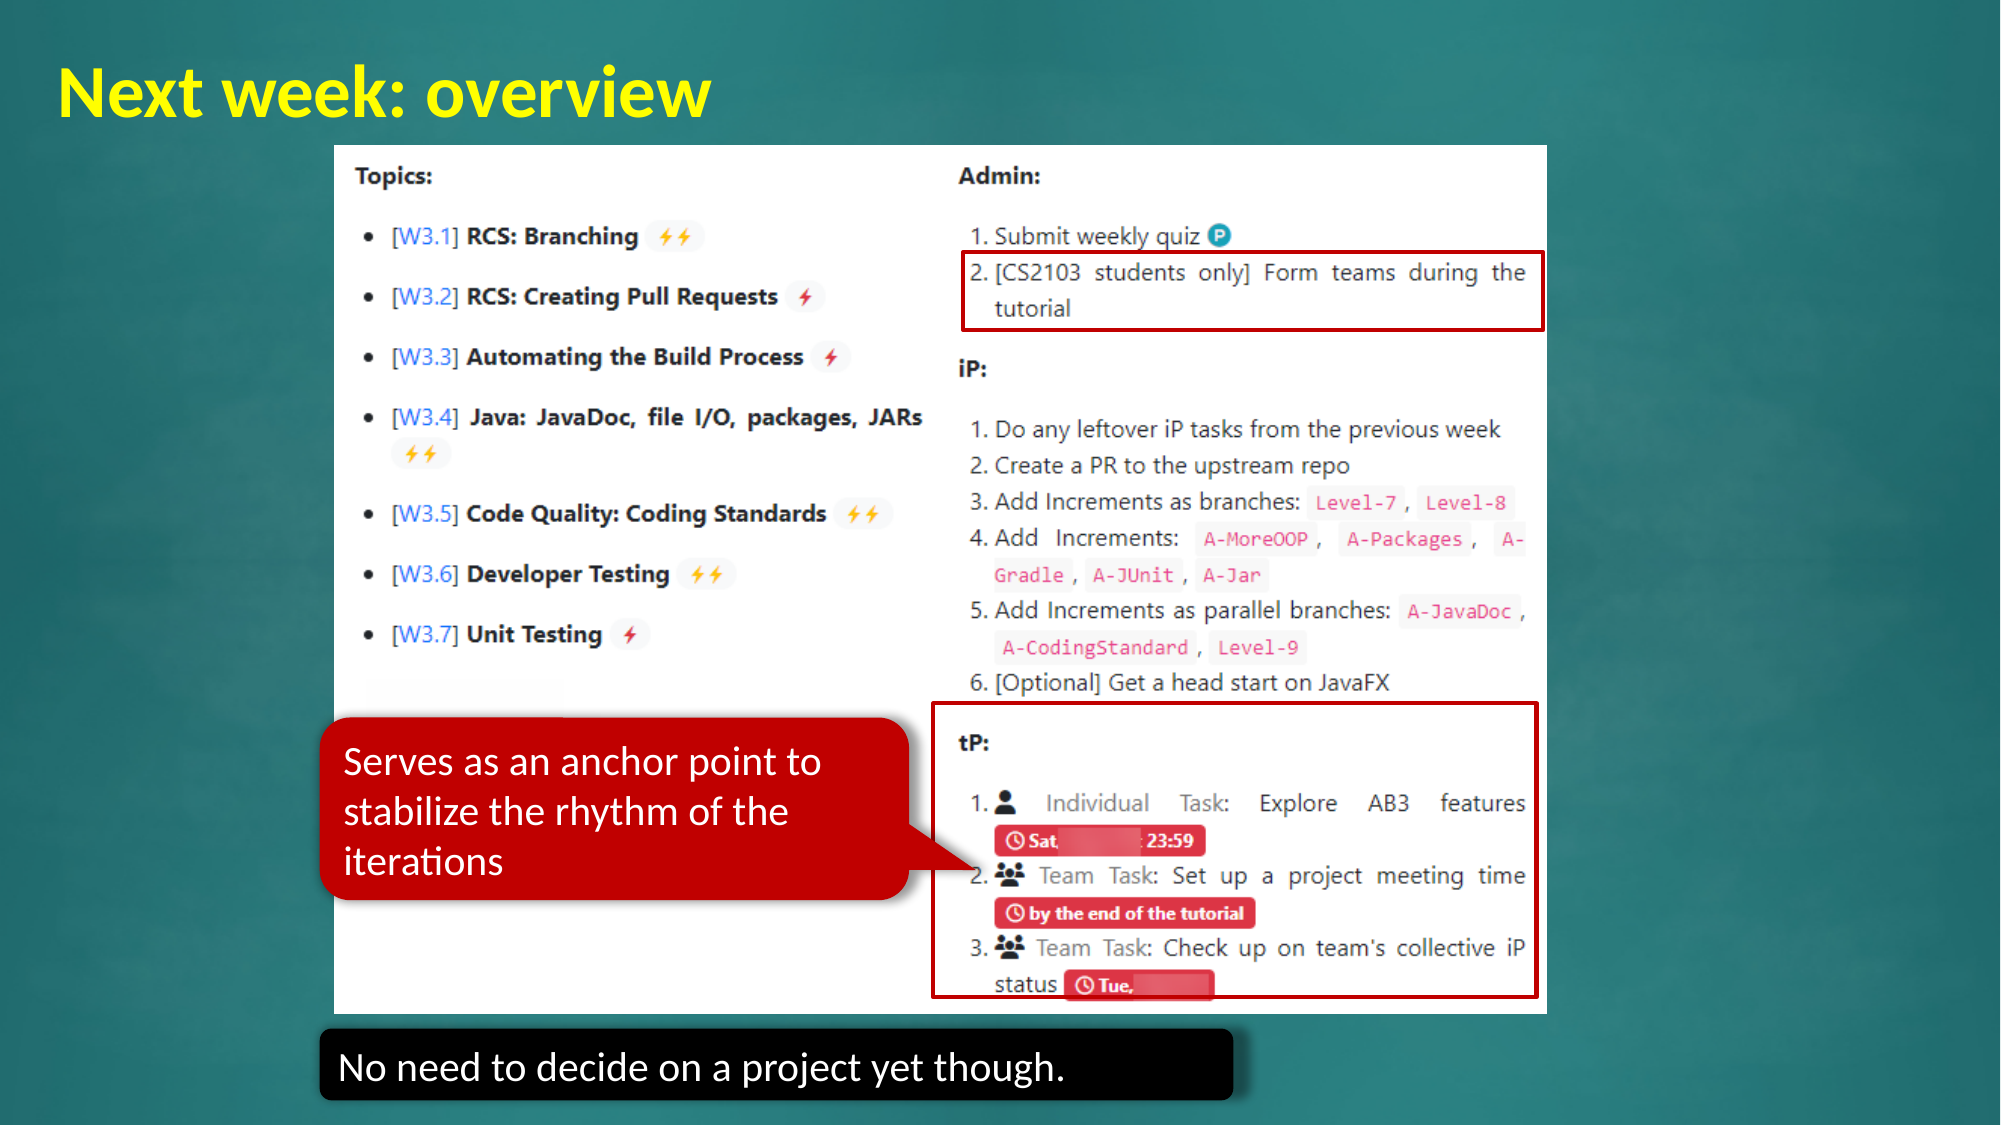

Serves as an anchor point to stabilize the rhythm of the iterations
No need to decide on a project yet though.